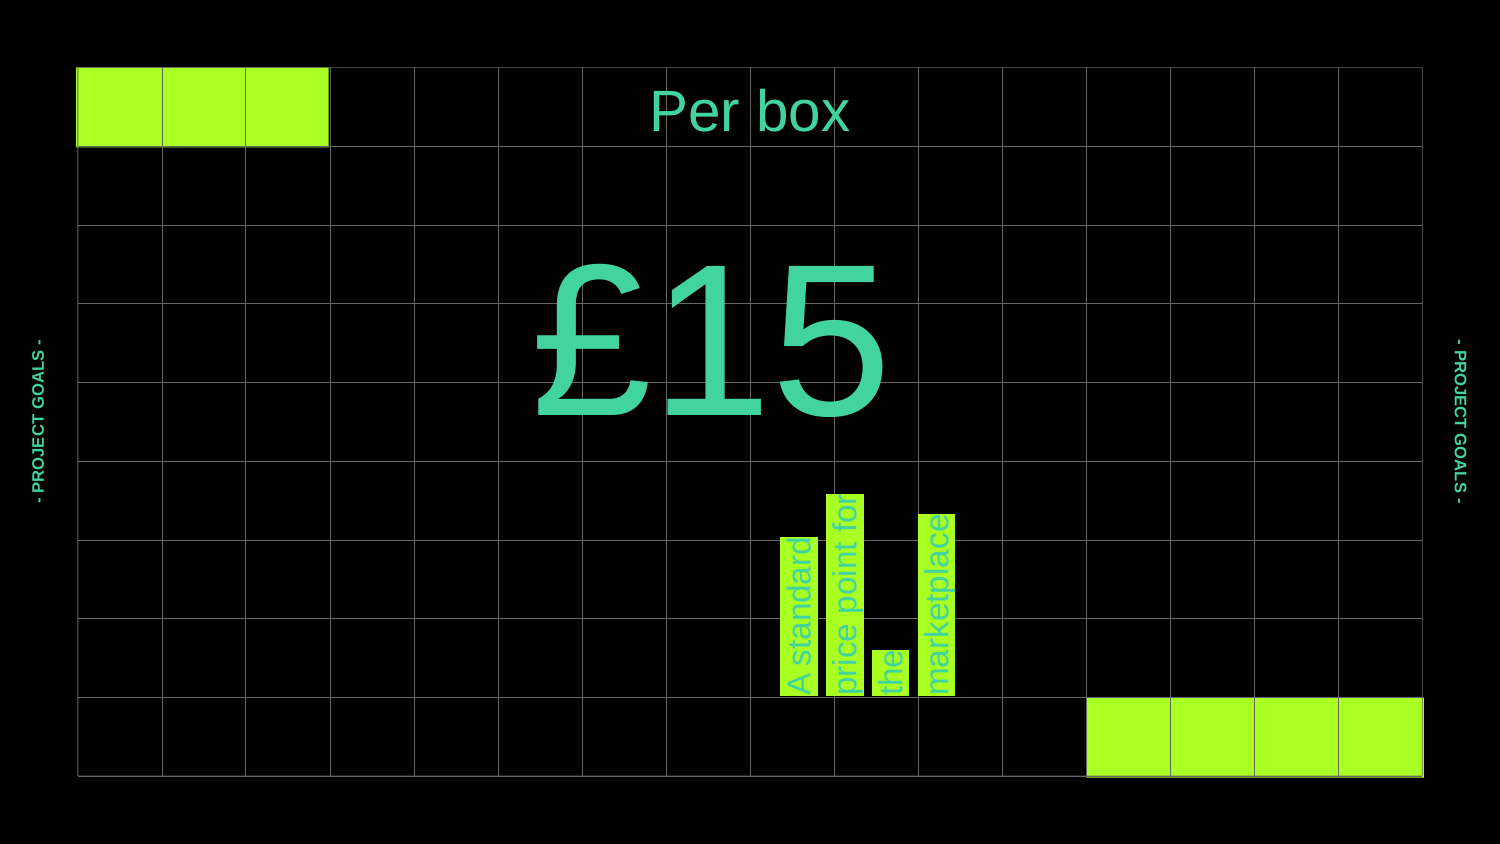

Per box
£15
- PROJECT GOALS -
# - PROJECT GOALS -
A standard price point for the marketplace